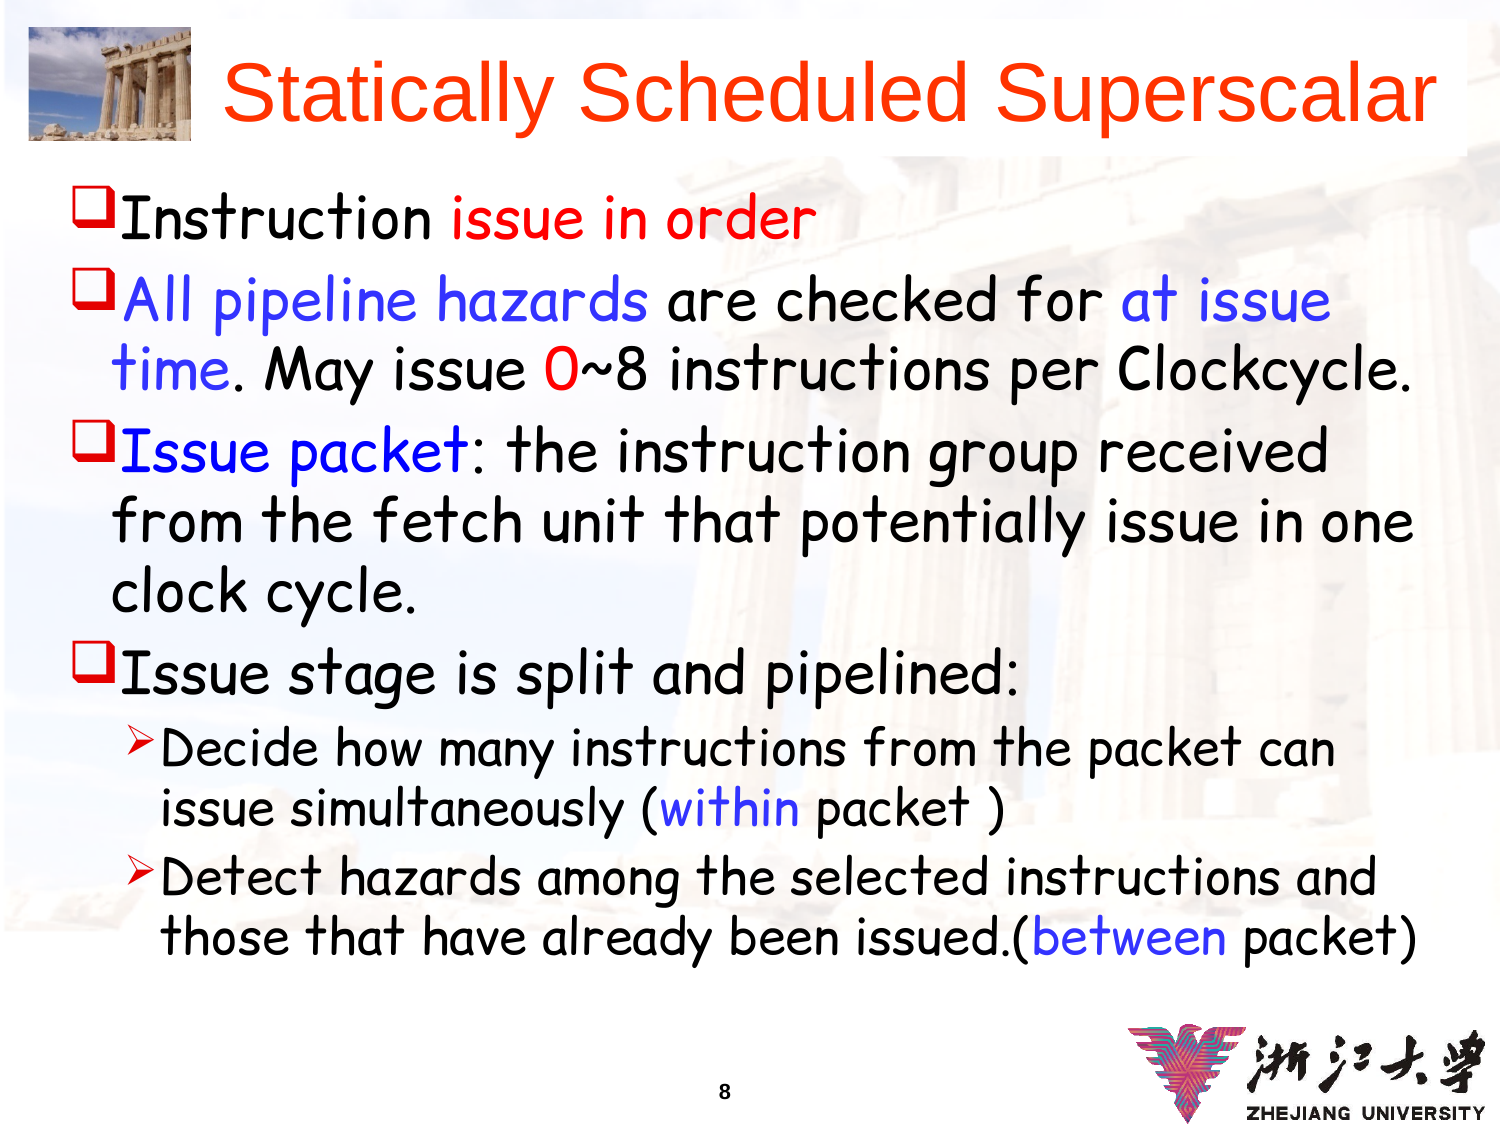

# Statically Scheduled Superscalar
Instruction issue in order
All pipeline hazards are checked for at issue time. May issue 0~8 instructions per Clockcycle.
Issue packet: the instruction group received from the fetch unit that potentially issue in one clock cycle.
Issue stage is split and pipelined:
Decide how many instructions from the packet can issue simultaneously (within packet )
Detect hazards among the selected instructions and those that have already been issued.(between packet)